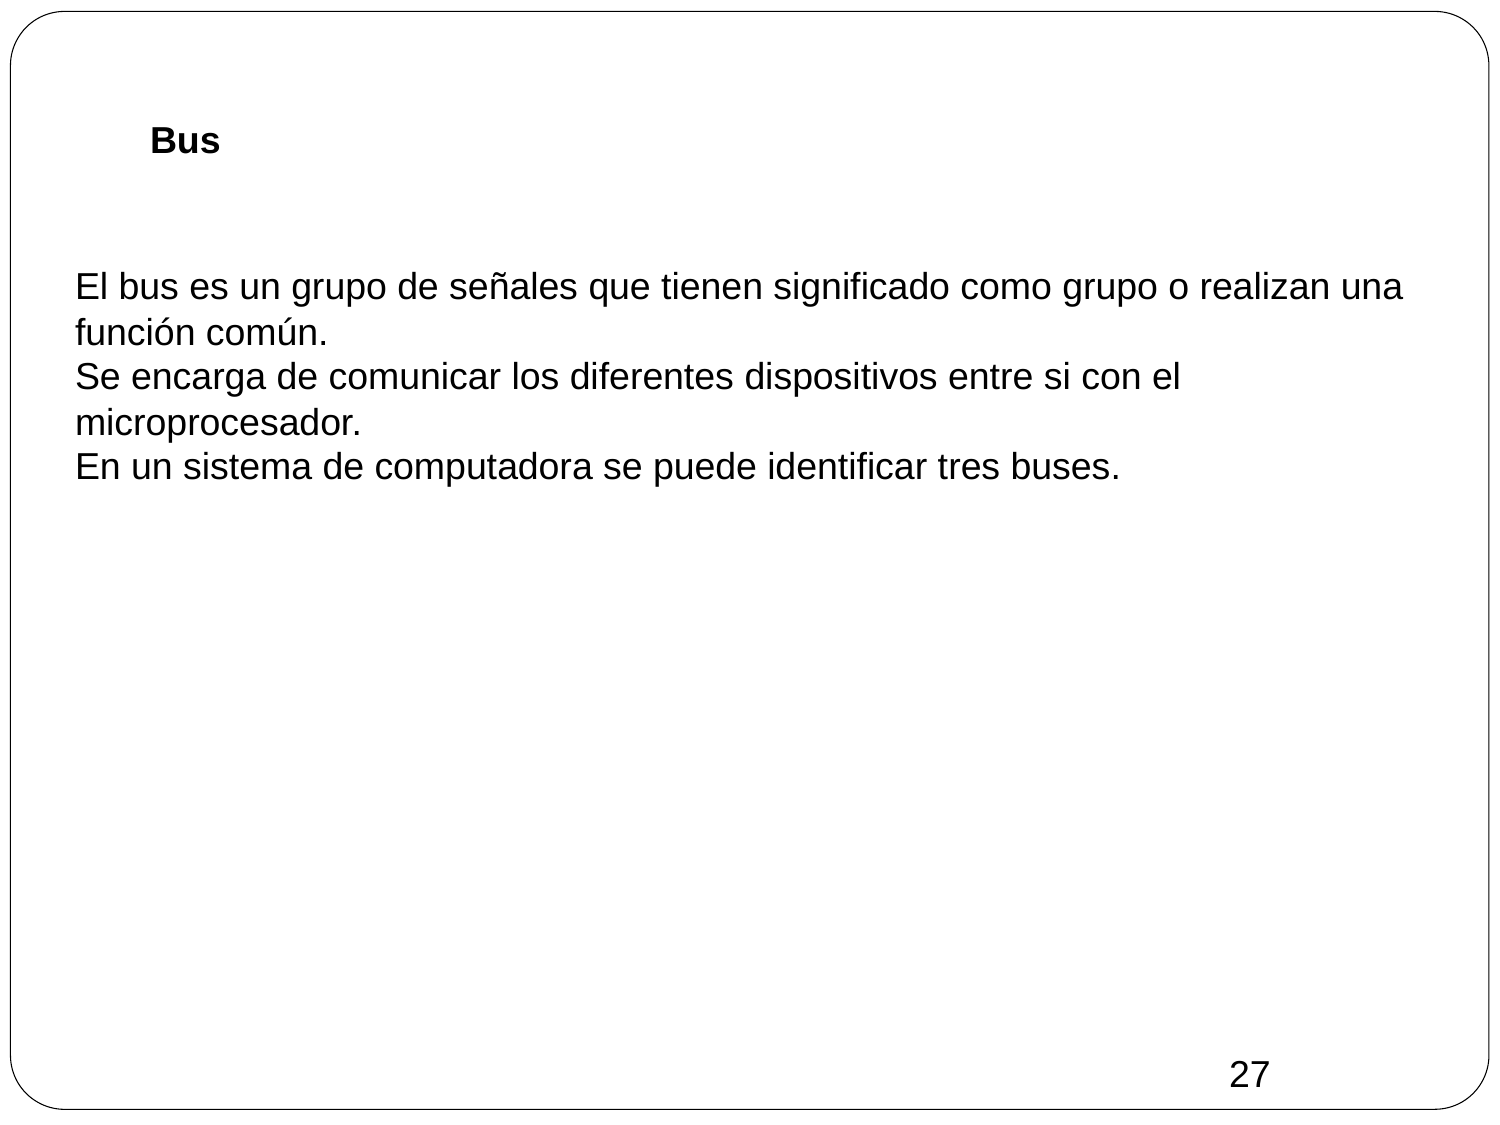

# Bus
El bus es un grupo de señales que tienen significado como grupo o realizan una función común.
Se encarga de comunicar los diferentes dispositivos entre si con el microprocesador.
En un sistema de computadora se puede identificar tres buses.
27